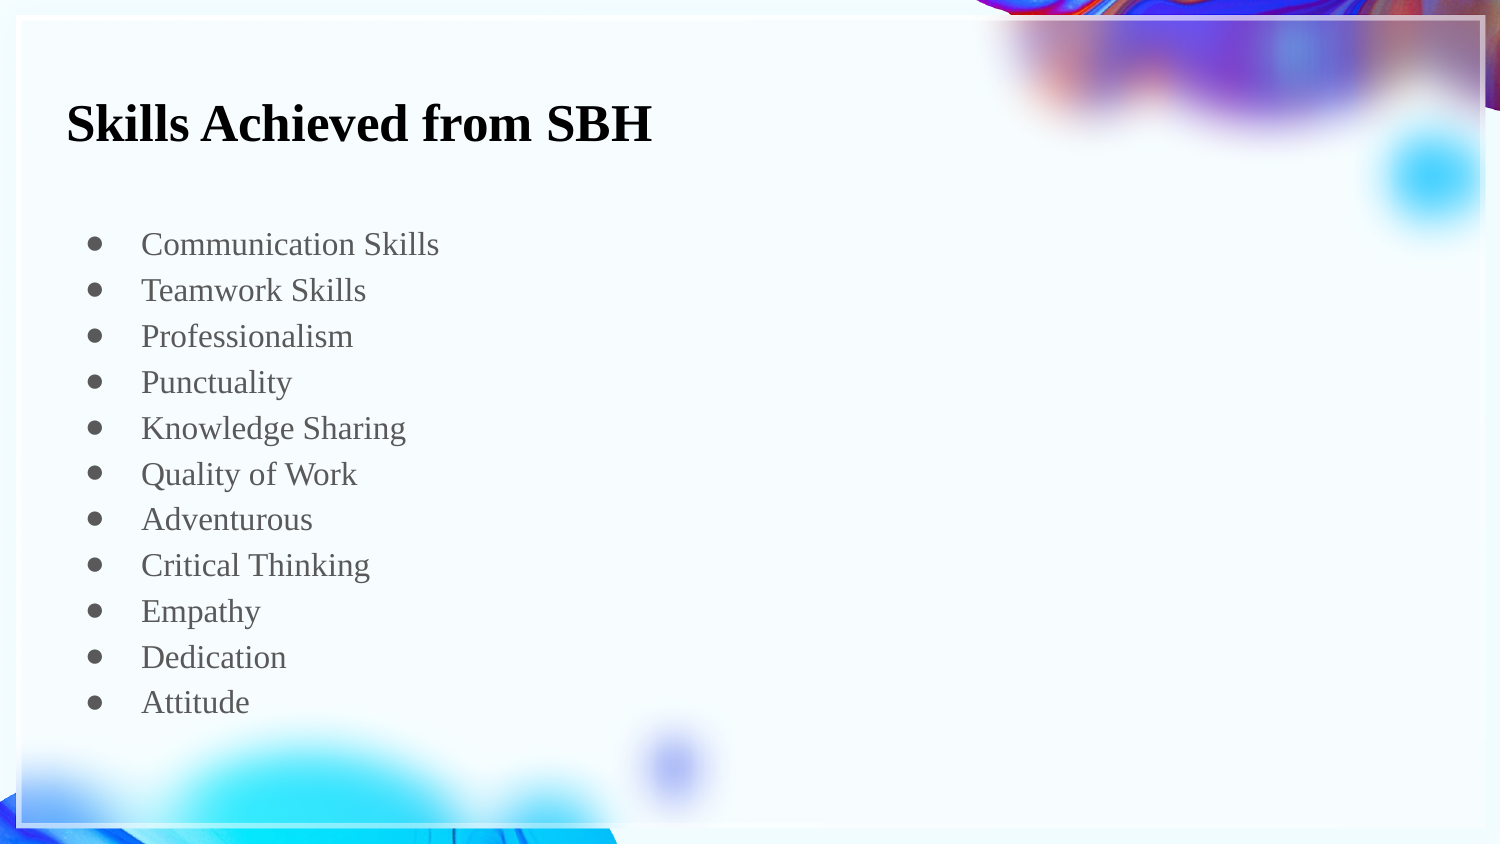

# Skills Achieved from SBH
Communication Skills
Teamwork Skills
Professionalism
Punctuality
Knowledge Sharing
Quality of Work
Adventurous
Critical Thinking
Empathy
Dedication
Attitude